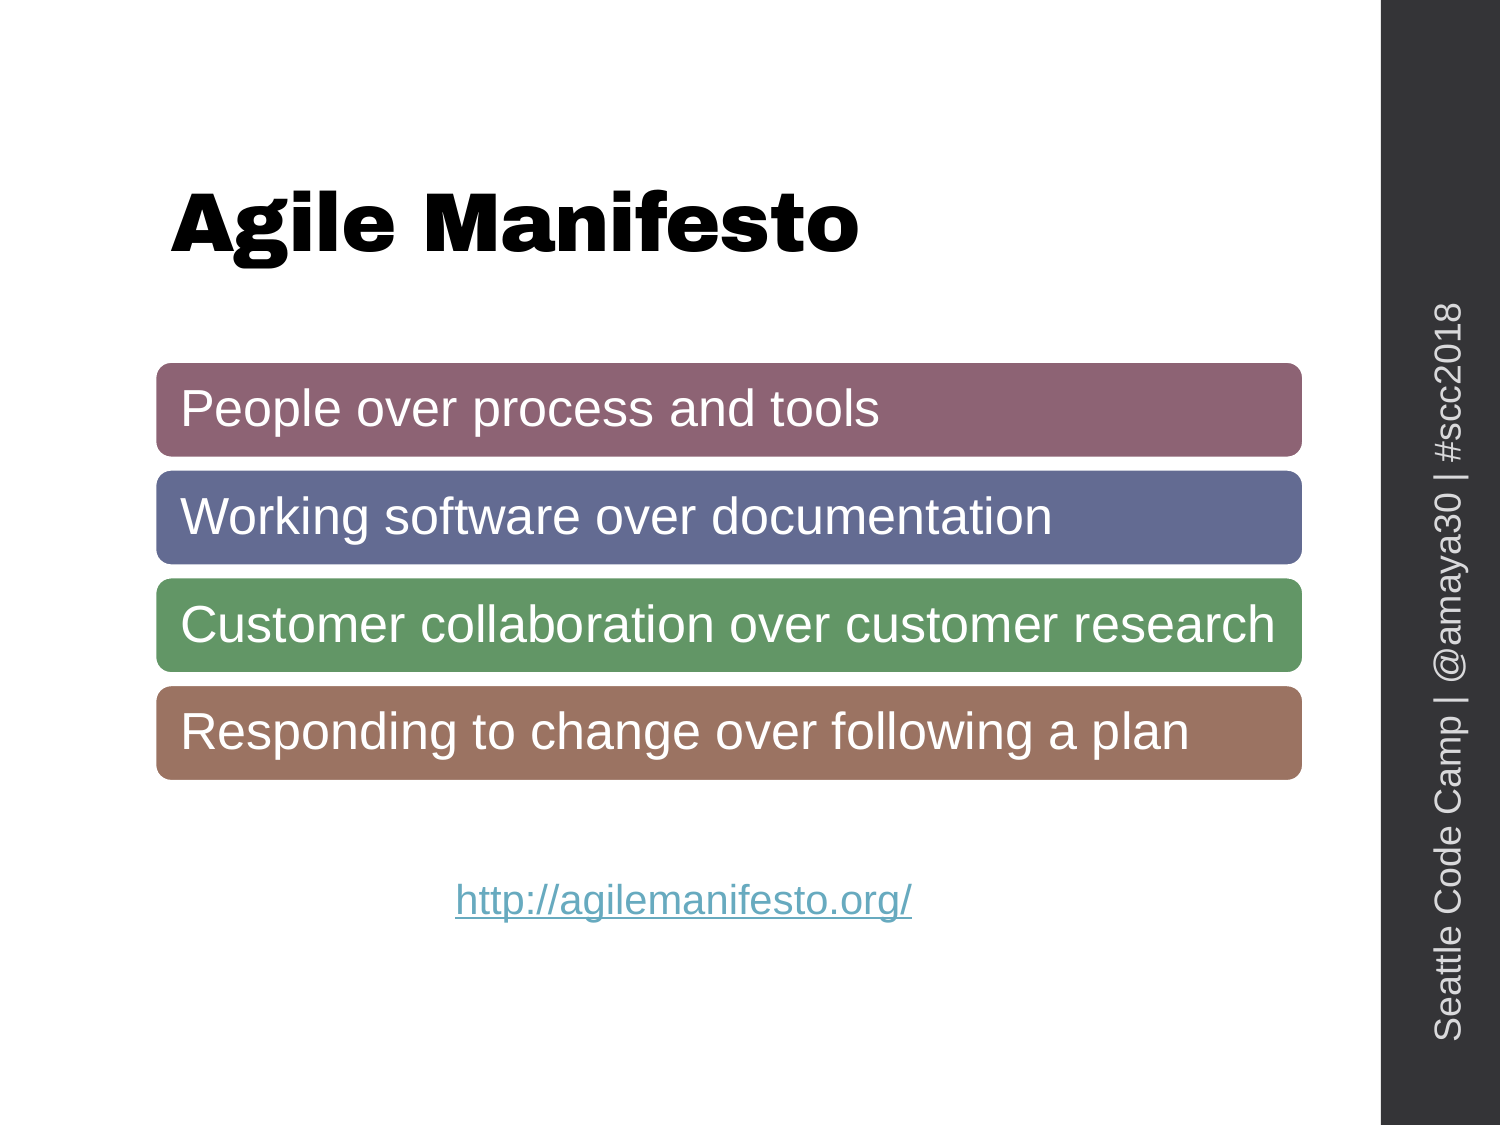

# Agile Manifesto
People over process and tools
Working software over documentation
Customer collaboration over customer research
Responding to change over following a plan
Seattle Code Camp | @amaya30 | #scc2018
http://agilemanifesto.org/